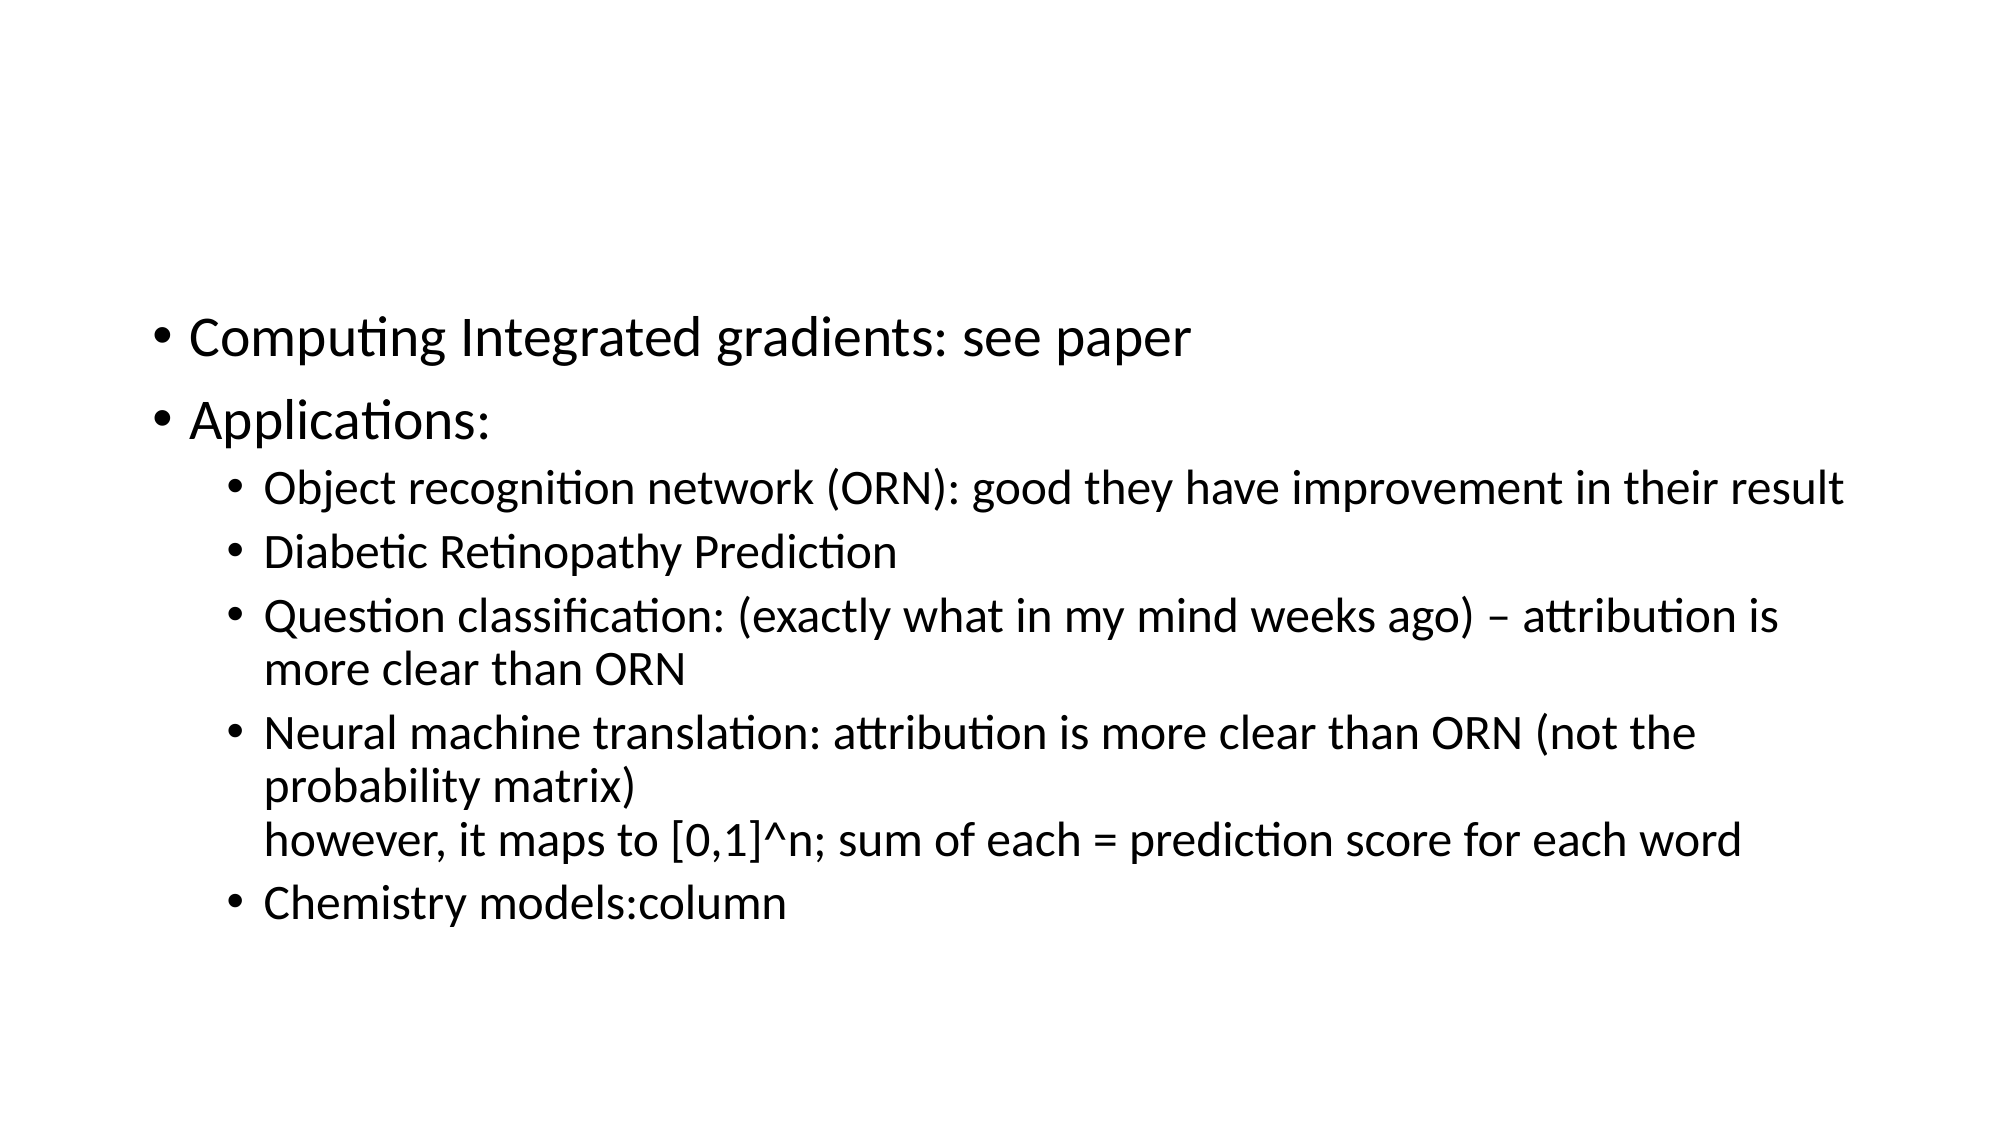

#
Computing Integrated gradients: see paper
Applications:
Object recognition network (ORN): good they have improvement in their result
Diabetic Retinopathy Prediction
Question classification: (exactly what in my mind weeks ago) – attribution is more clear than ORN
Neural machine translation: attribution is more clear than ORN (not the probability matrix)
however, it maps to [0,1]^n; sum of each = prediction score for each word
Chemistry models:column